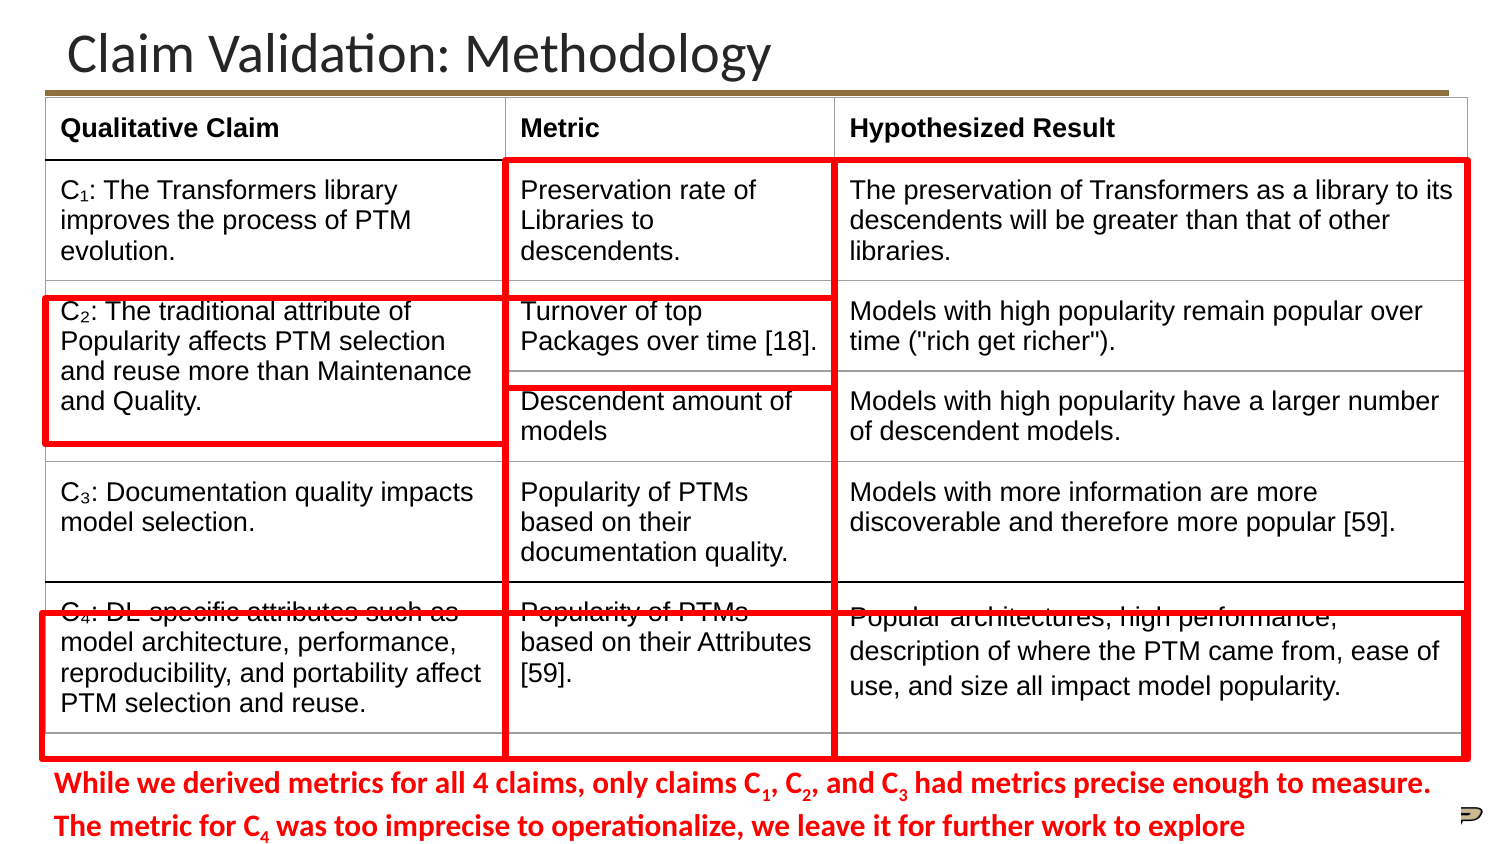

# Claim Validation: Methodology
| Qualitative Claim | Metric | Hypothesized Result |
| --- | --- | --- |
| C₁: The Transformers library improves the process of PTM evolution. | Preservation rate of Libraries to descendents. | The preservation of Transformers as a library to its descendents will be greater than that of other libraries. |
| C₂: The traditional attribute of Popularity affects PTM selection and reuse more than Maintenance and Quality. | Turnover of top Packages over time [18]. | Models with high popularity remain popular over time ("rich get richer"). |
|  | Descendent amount of models | Models with high popularity have a larger number of descendent models. |
| C₃: Documentation quality impacts model selection. | Popularity of PTMs based on their documentation quality. | Models with more information are more discoverable and therefore more popular [59]. |
| C₄: DL-specific attributes such as model architecture, performance, reproducibility, and portability affect PTM selection and reuse. | Popularity of PTMs based on their Attributes [59]. | Popular architectures, high performance, description of where the PTM came from, ease of use, and size all impact model popularity. |

While we derived metrics for all 4 claims, only claims C1, C2, and C3 had metrics precise enough to measure. The metric for C4 was too imprecise to operationalize, we leave it for further work to explore
16